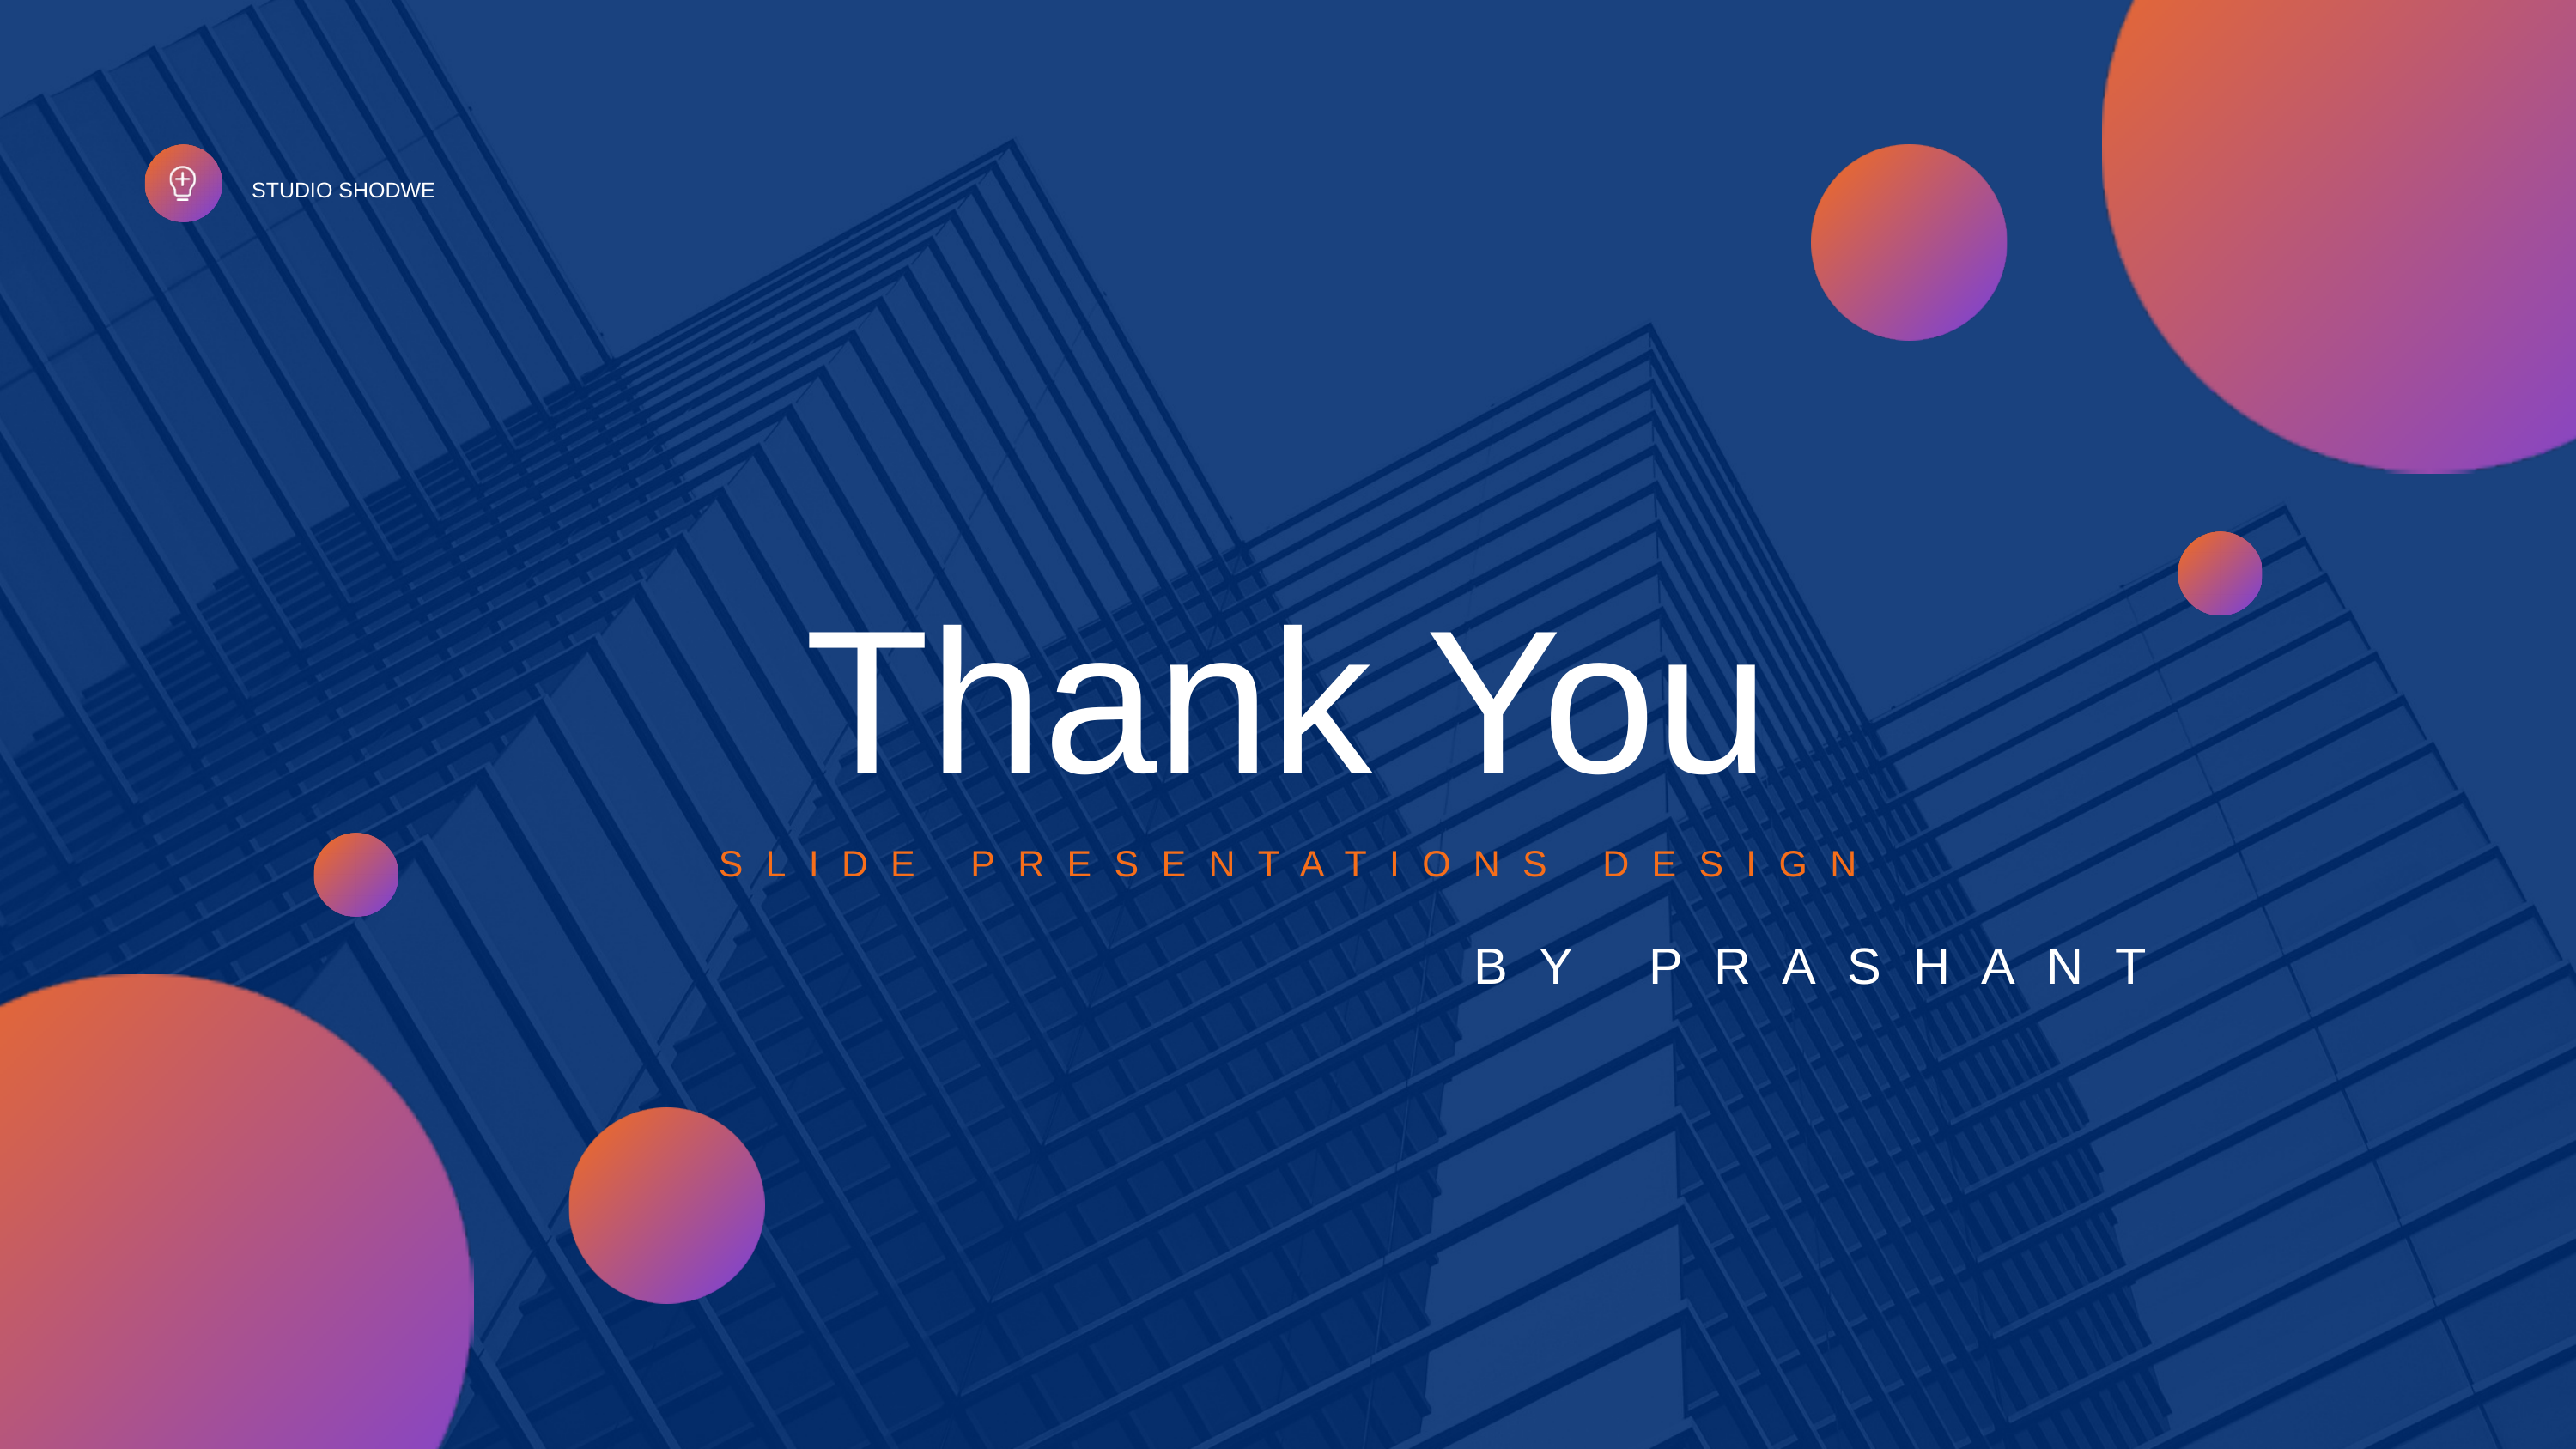

STUDIO SHODWE
Thank You

SLIDE PRESENTATIONS DESIGN

BY PRASHANT